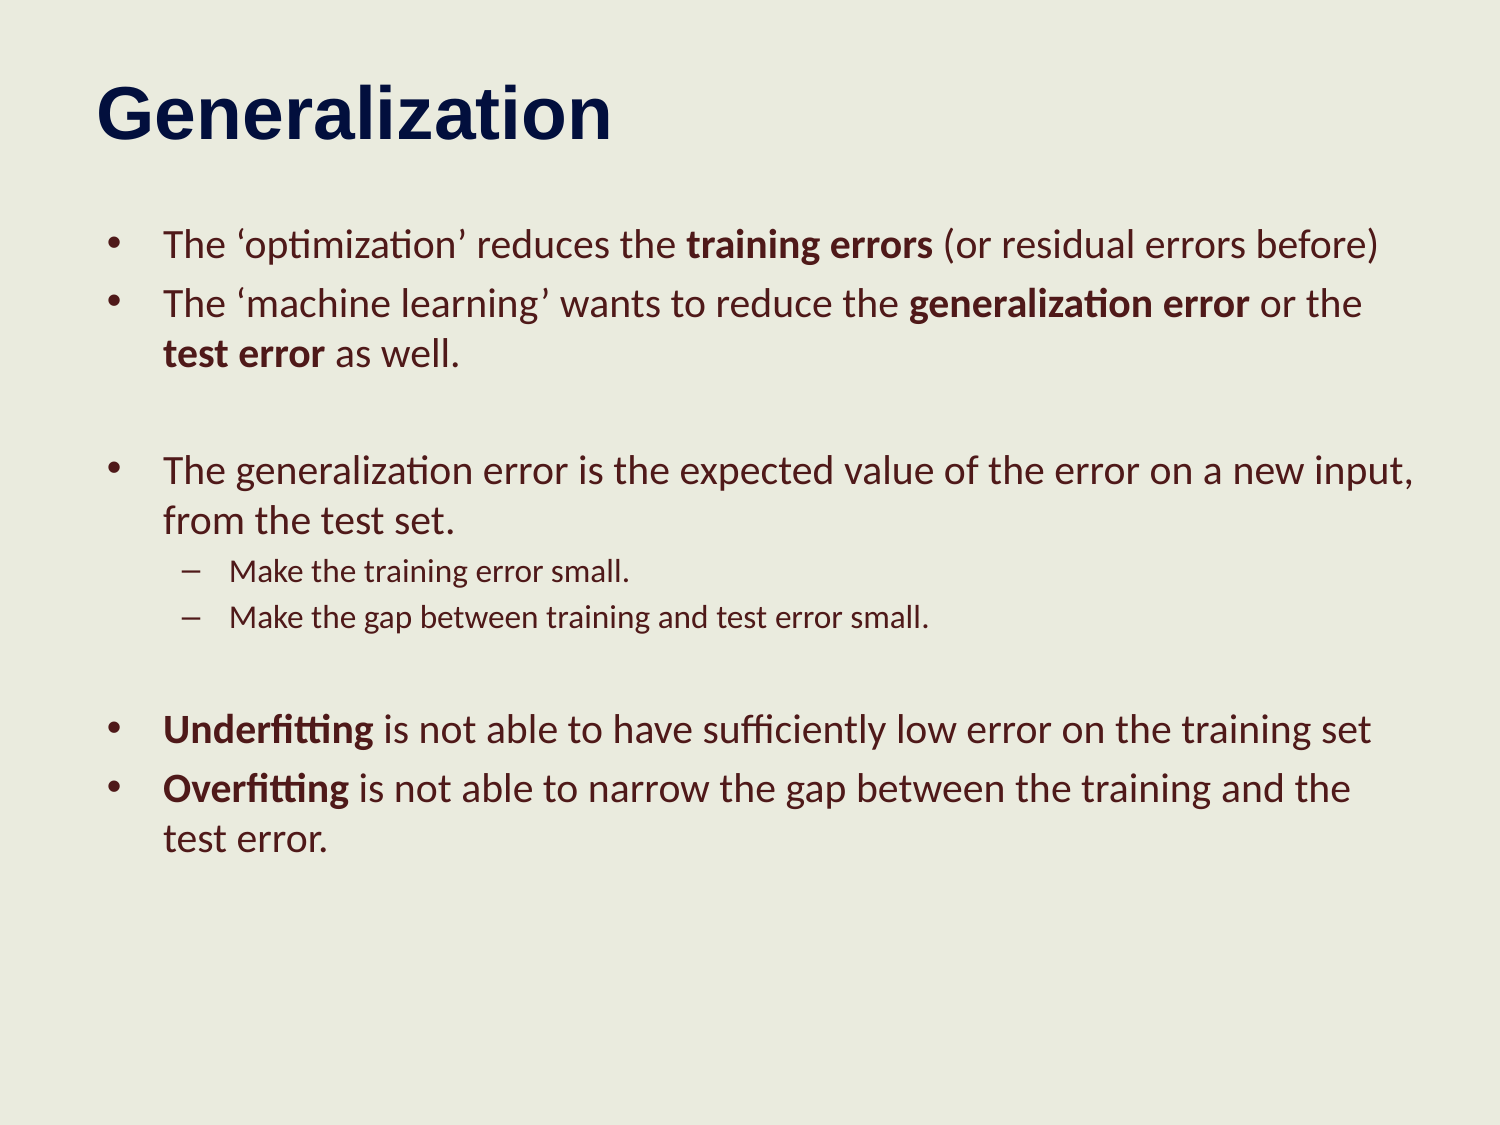

# Generalization
The ‘optimization’ reduces the training errors (or residual errors before)
The ‘machine learning’ wants to reduce the generalization error or the test error as well.

The generalization error is the expected value of the error on a new input, from the test set.
Make the training error small.
Make the gap between training and test error small.

Underfitting is not able to have sufficiently low error on the training set
Overfitting is not able to narrow the gap between the training and the test error.